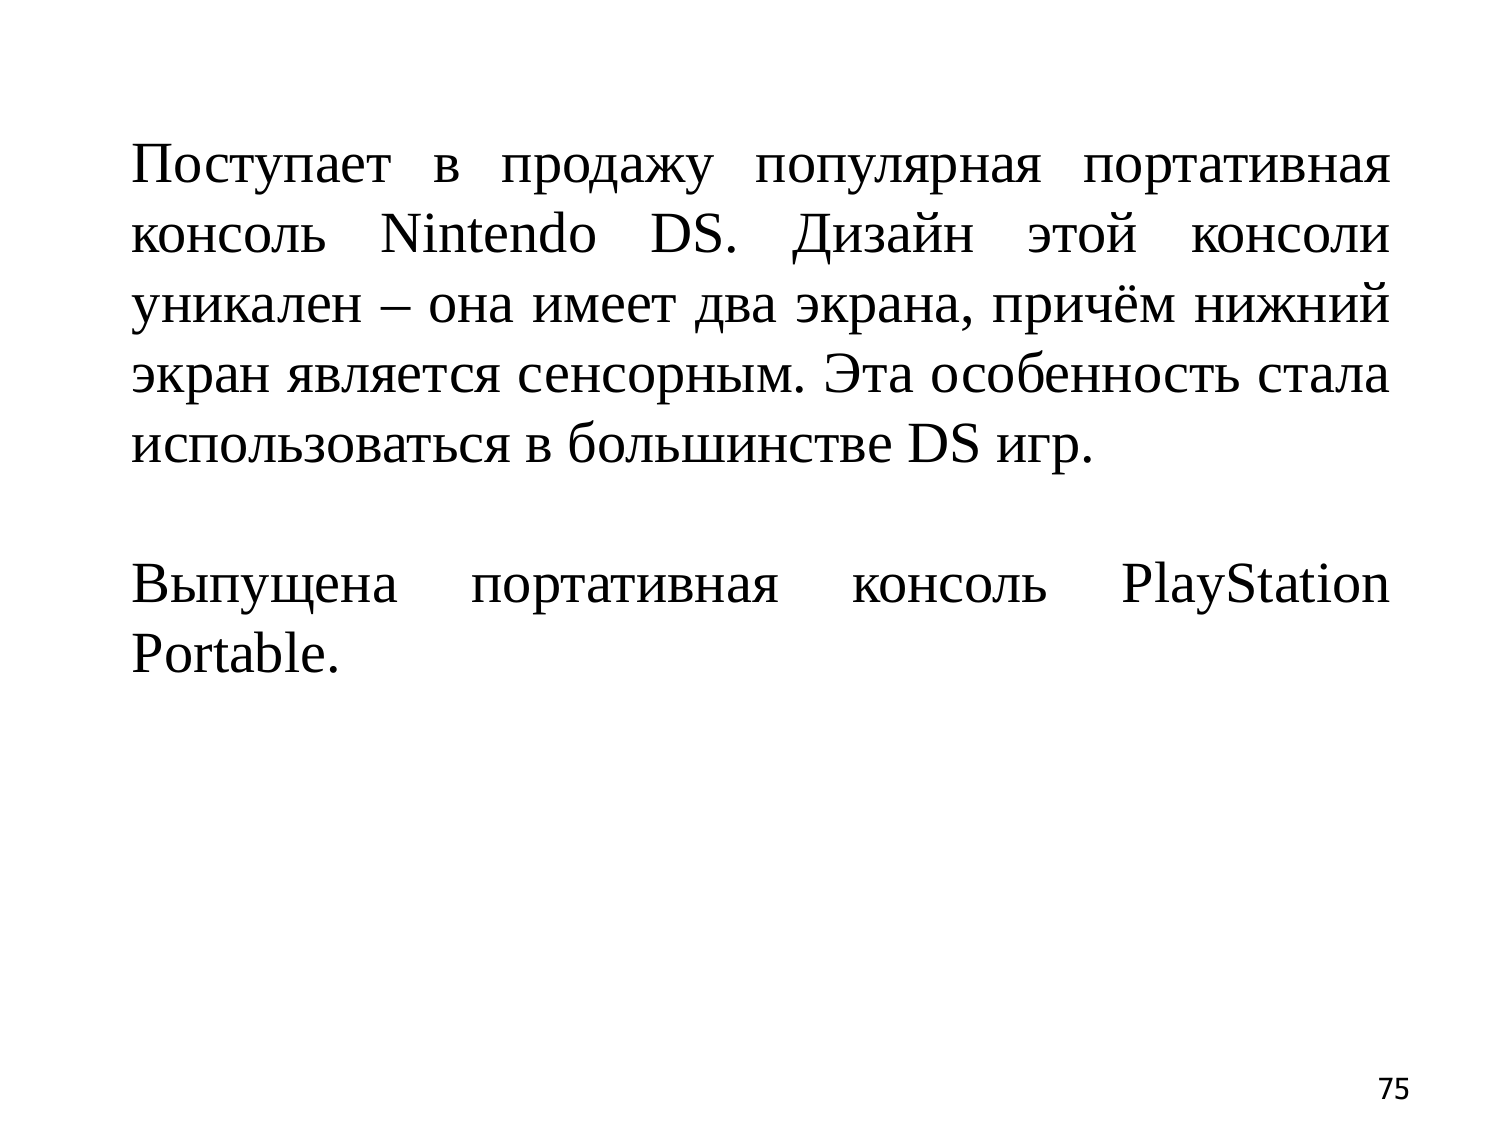

Поступает в продажу популярная портативная консоль Nintendo DS. Дизайн этой консоли уникален – она имеет два экрана, причём нижний экран является сенсорным. Эта особенность стала использоваться в большинстве DS игр.

Выпущена портативная консоль PlayStation Portable.
75